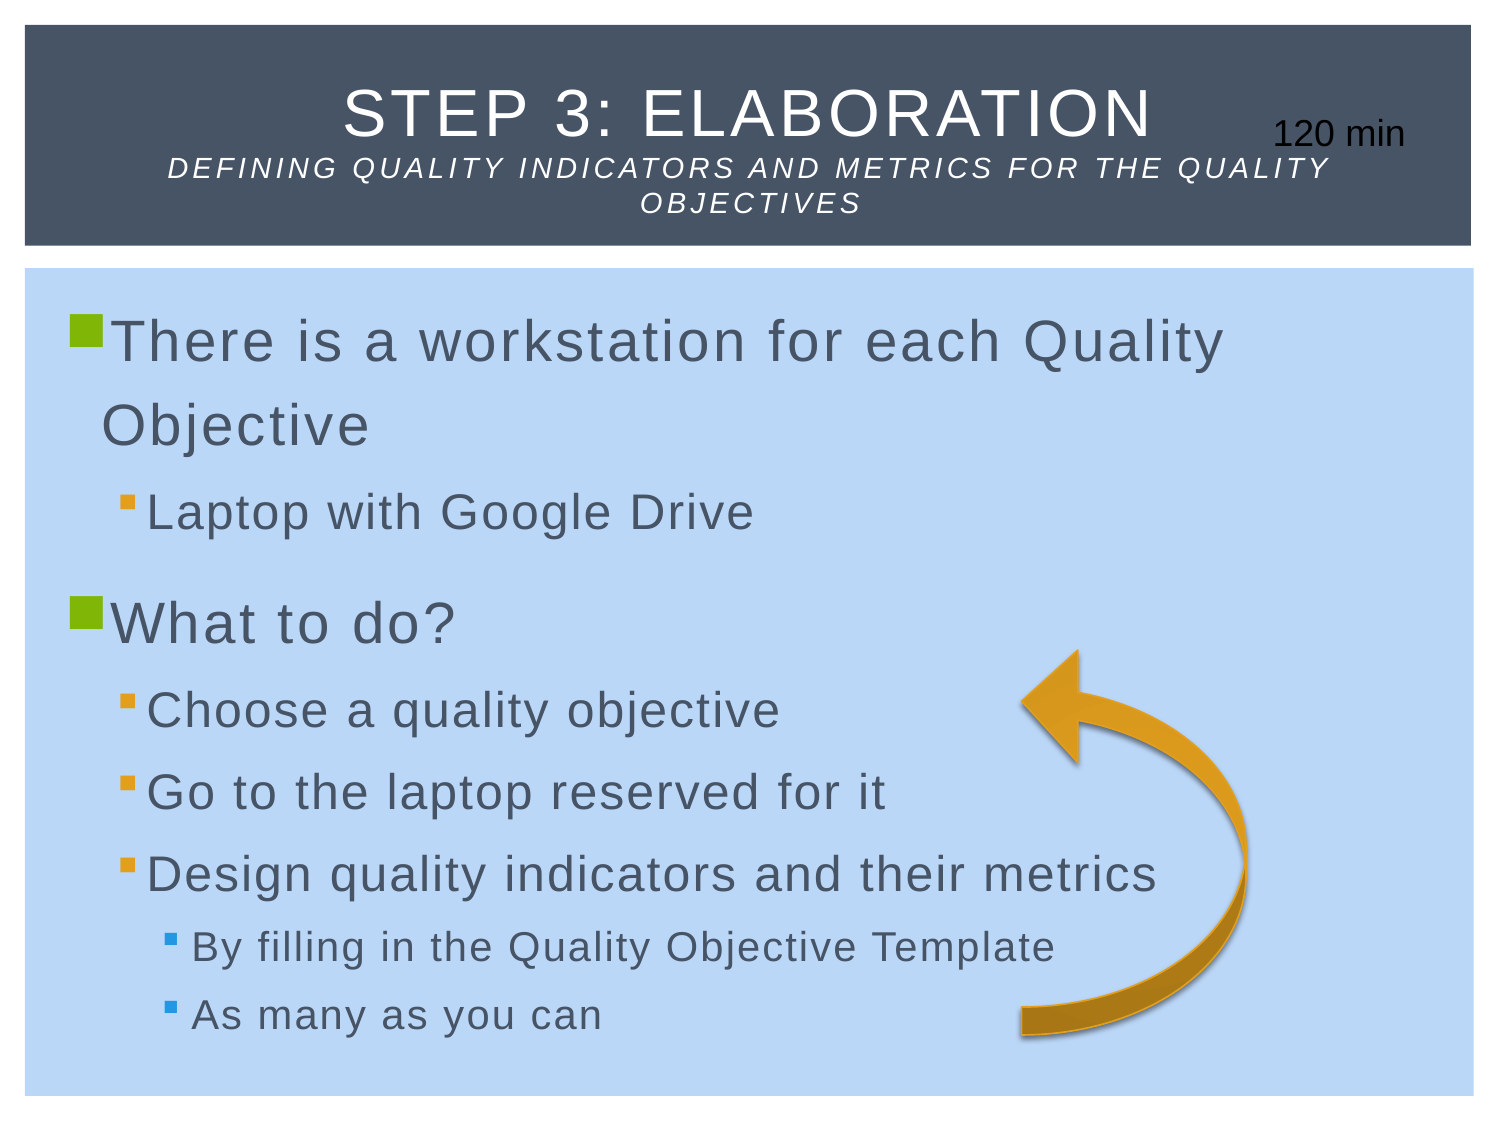

# STEP 3: Elaboration Defining quality indicators and metrics for the quality objectives
120 min
There is a workstation for each Quality Objective
Laptop with Google Drive
What to do?
Choose a quality objective
Go to the laptop reserved for it
Design quality indicators and their metrics
By filling in the Quality Objective Template
As many as you can